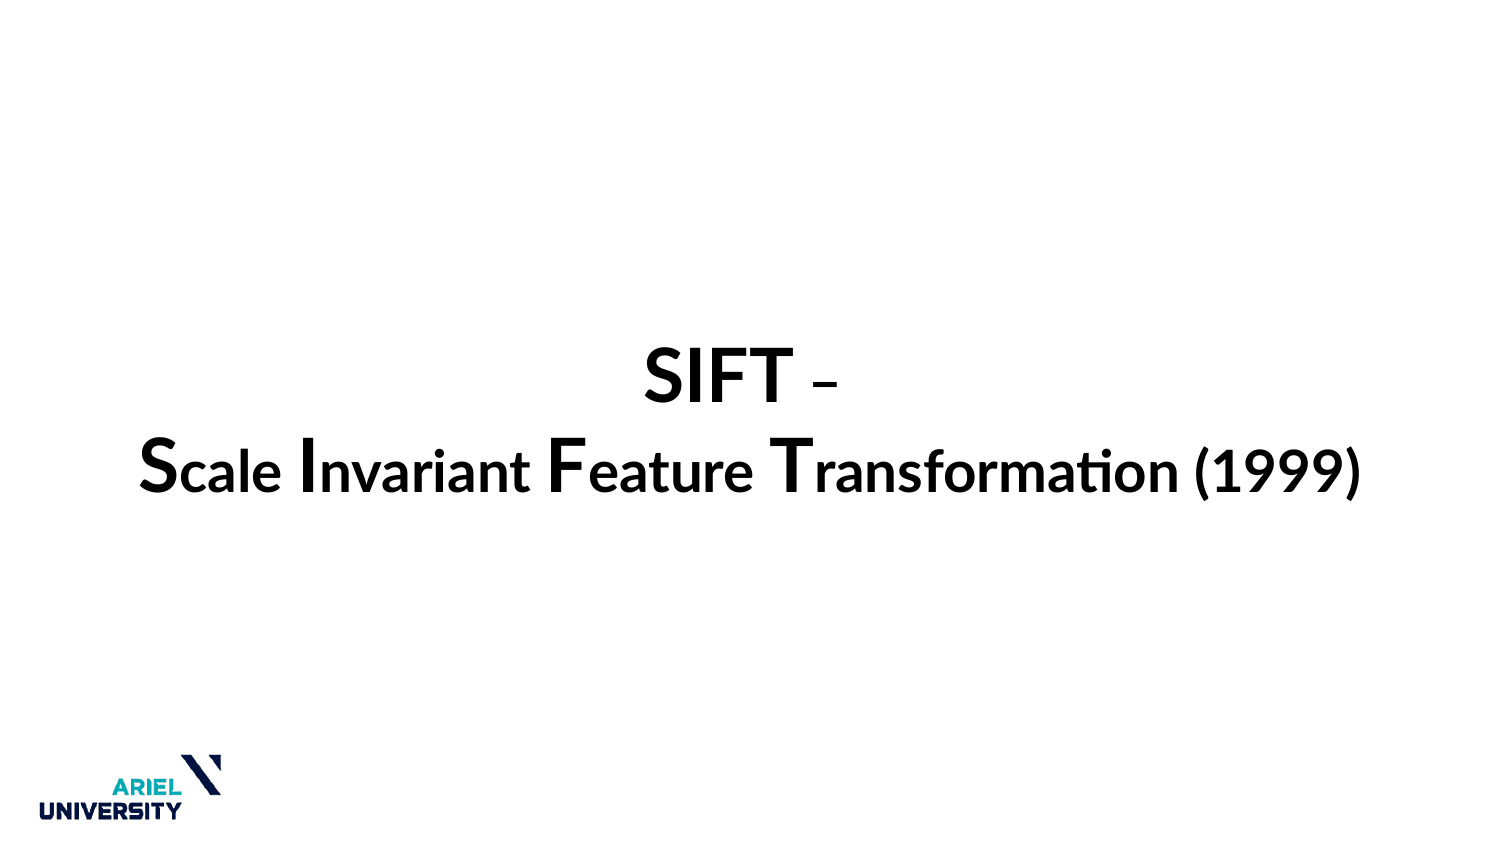

# SIFT – Scale Invariant Feature Transformation (1999)